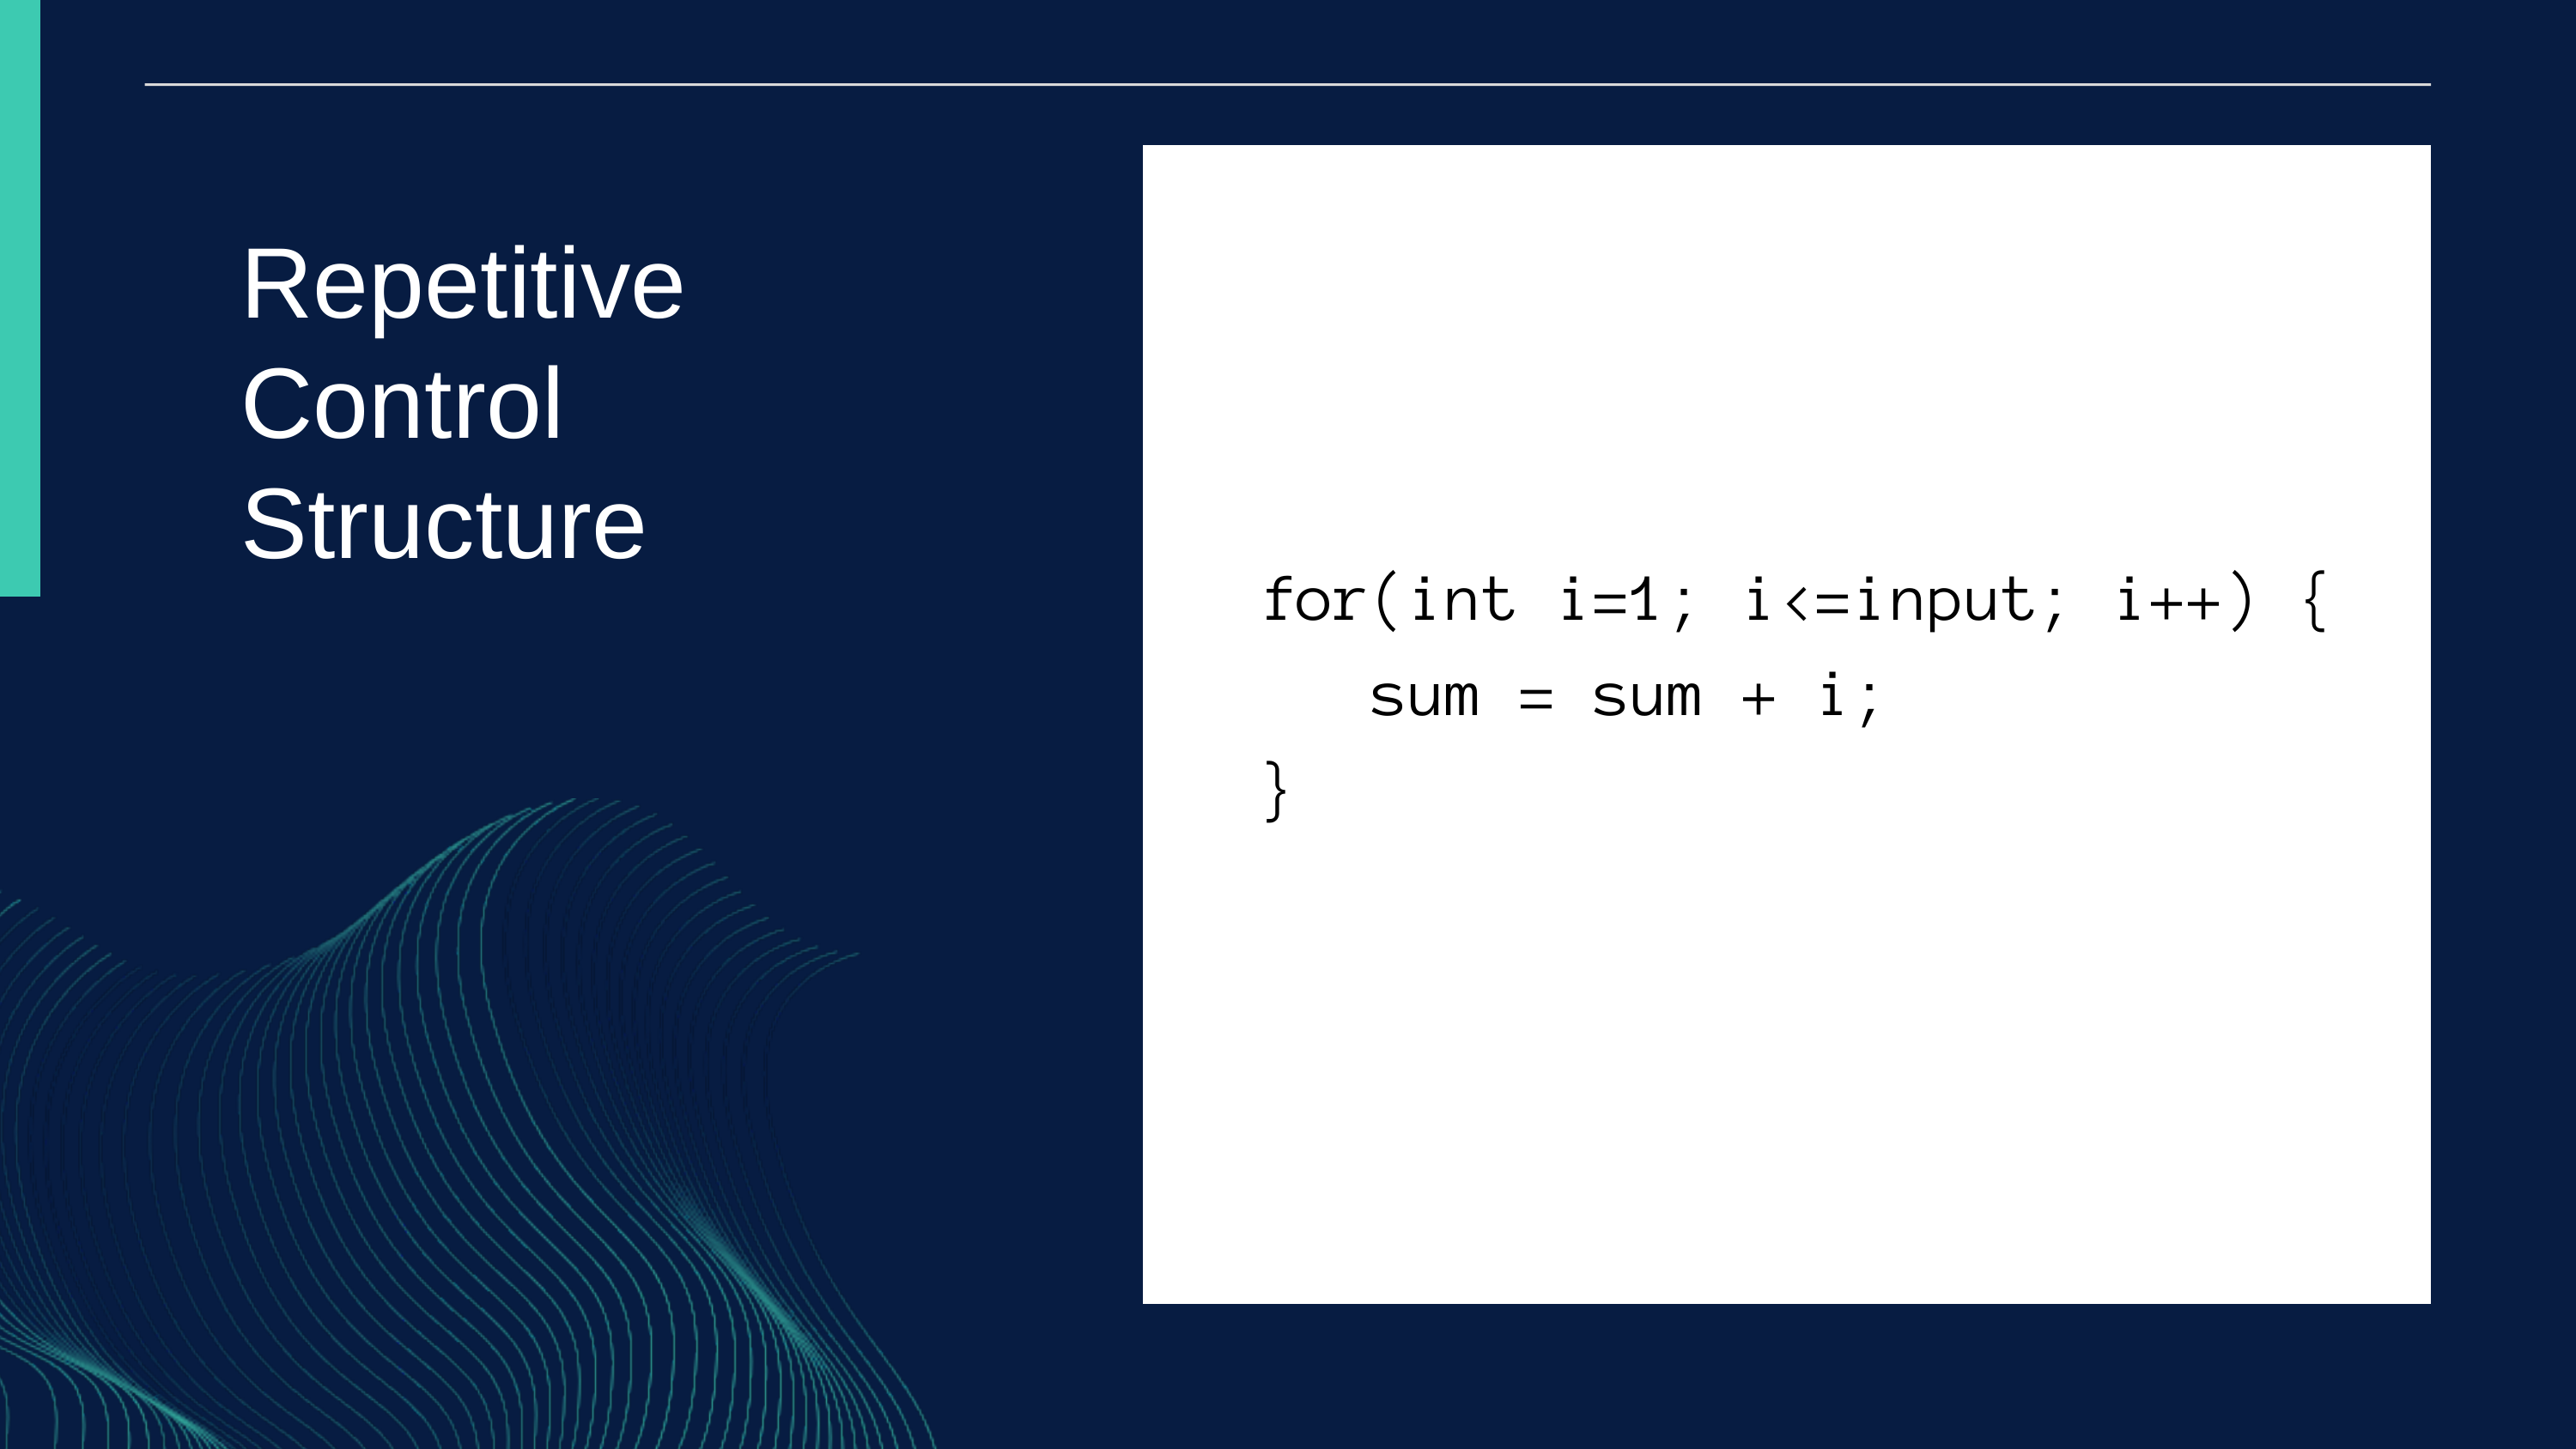

for(int i=1; i<=input; i++) {
      sum = sum + i;
   }
Repetitive Control Structure